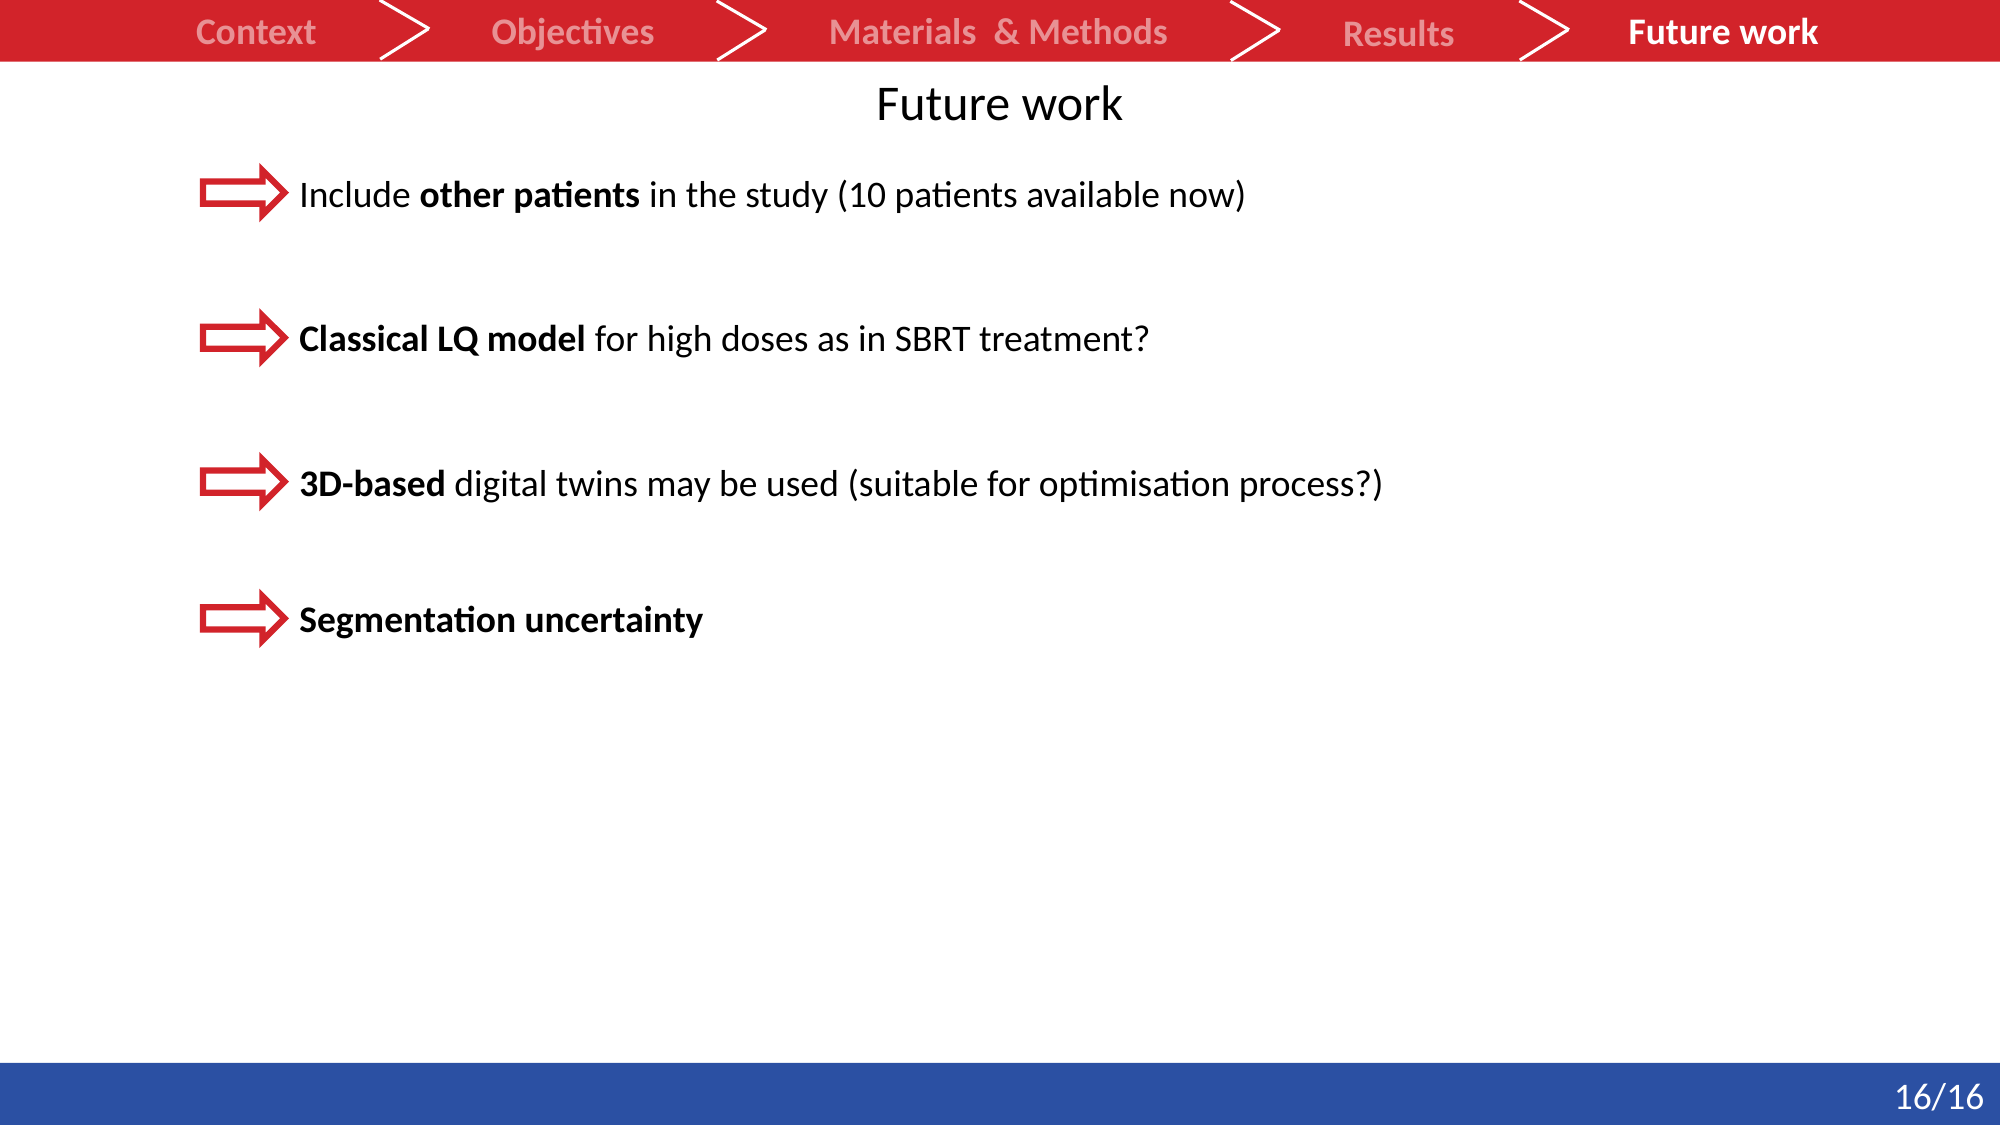

Future work

Context
Objectives
Materials  & Methods
Results
Future work
Include other patients in the study (10 patients available now)

Classical LQ model for high doses as in SBRT treatment?

3D-based digital twins may be used (suitable for optimisation process?)

Segmentation uncertainty

16/16